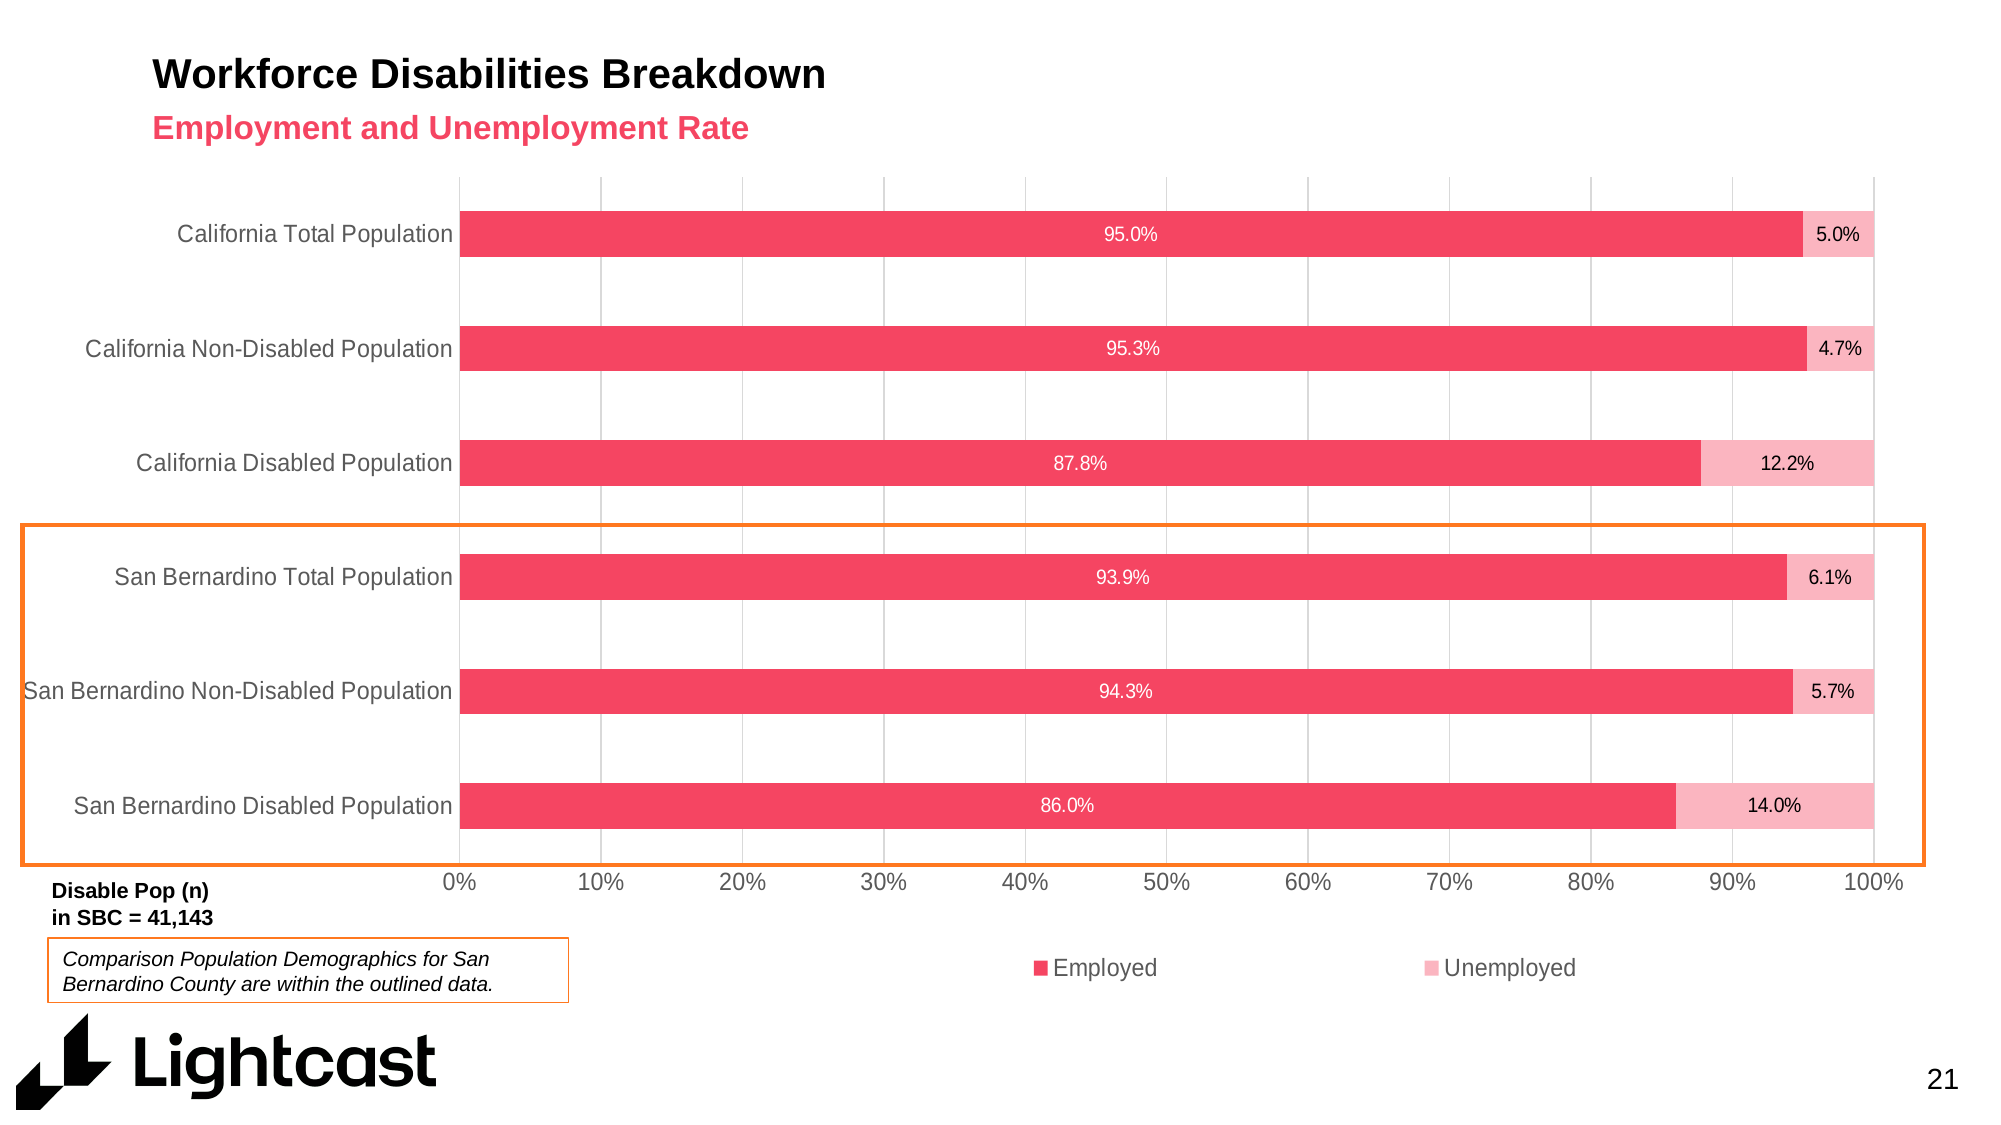

# Workforce Disabilities Breakdown
Employment and Unemployment Rate

### Chart

| Category | Employed | Unemployed |
|---|---|---|
| San Bernardino Disabled Population | 0.8599 | 0.1401 |
| San Bernardino Non-Disabled Population | 0.9428 | 0.0572 |
| San Bernardino Total Population | 0.9386 | 0.0614 |
| California Disabled Population | 0.878 | 0.122 |
| California Non-Disabled Population | 0.953 | 0.047 |
| California Total Population | 0.9498 | 0.0502 |
Disable Pop (n) in SBC = 41,143
Comparison Population Demographics for San Bernardino County are within the outlined data.